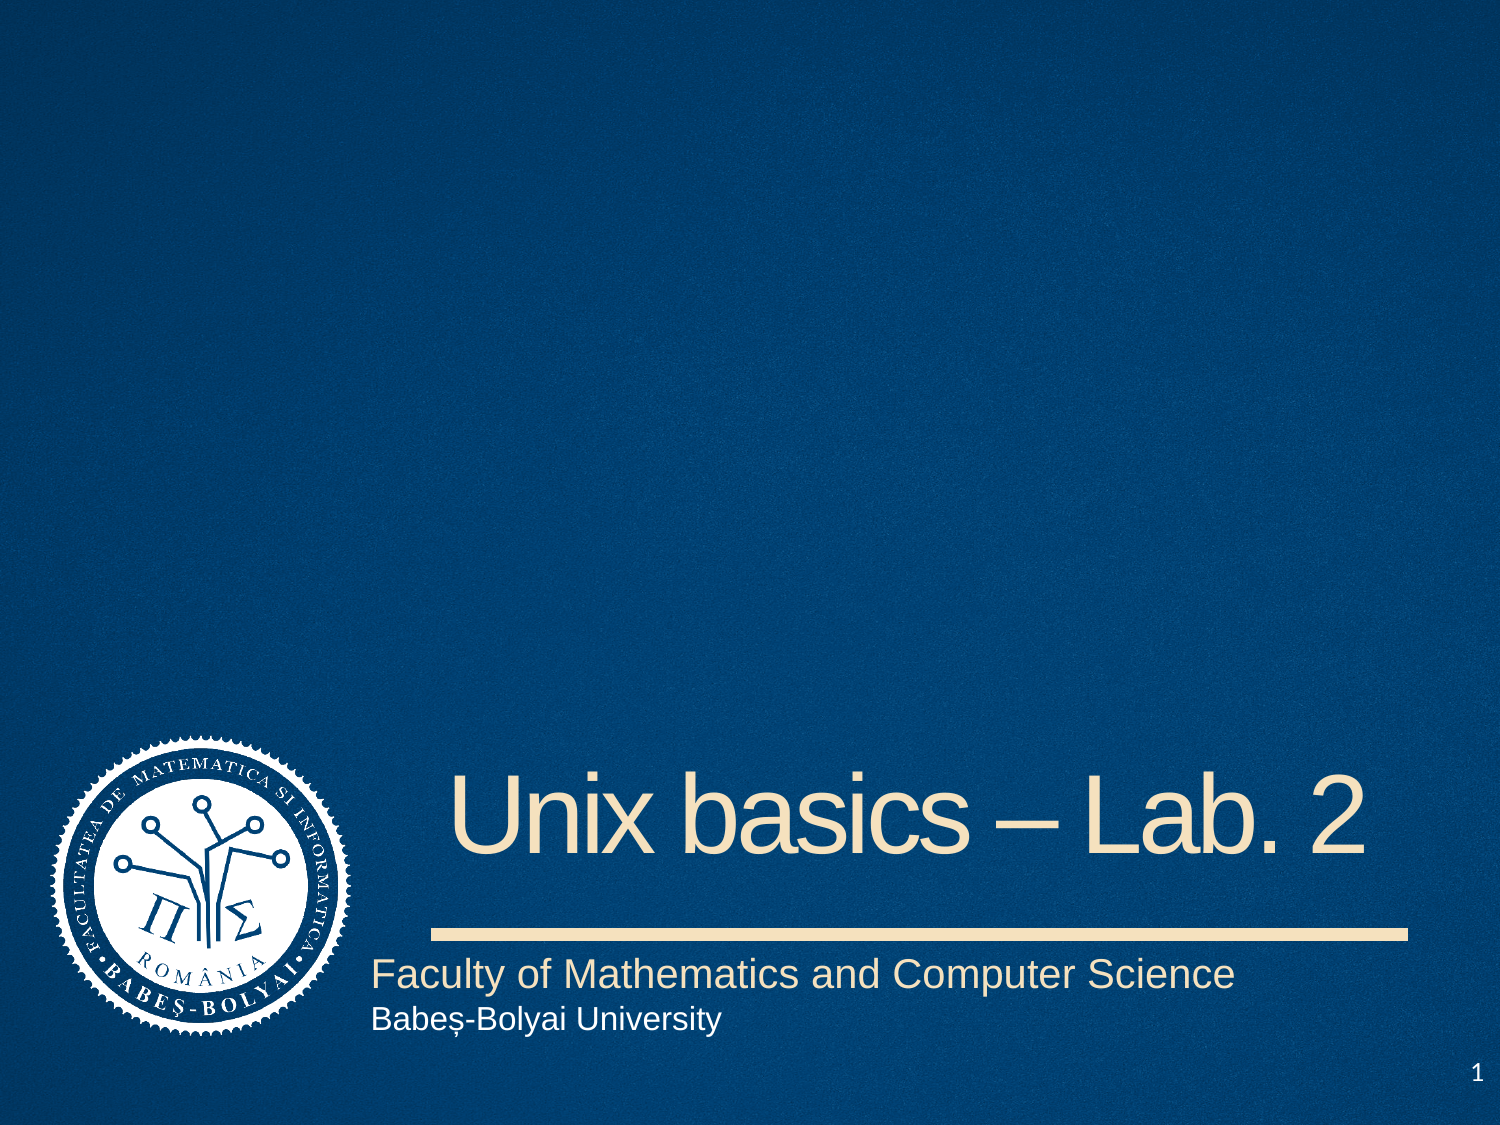

# Unix basics – Lab. 2
1